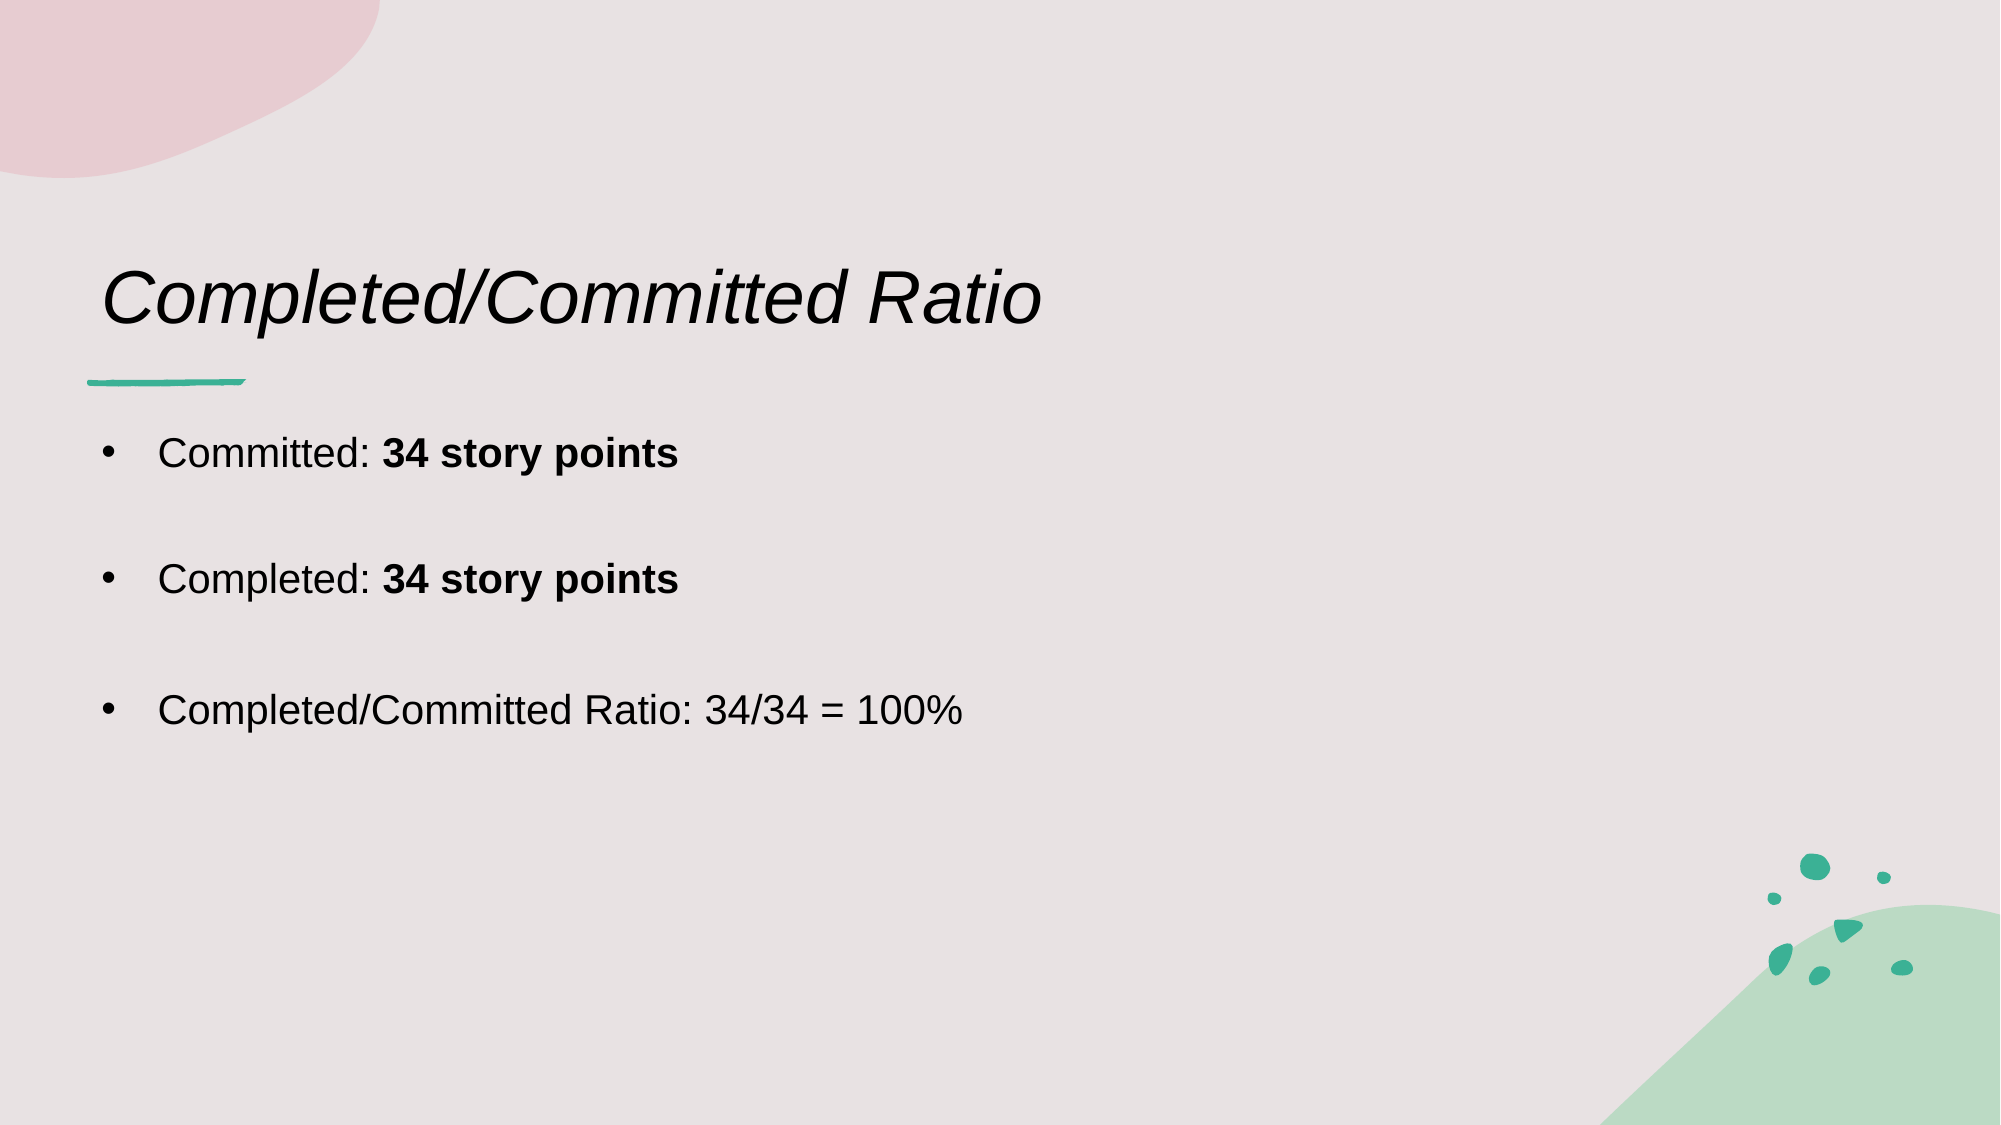

# Completed/Committed Ratio
Committed: 34 story points
Completed: 34 story points
Completed/Committed Ratio: 34/34 = 100%